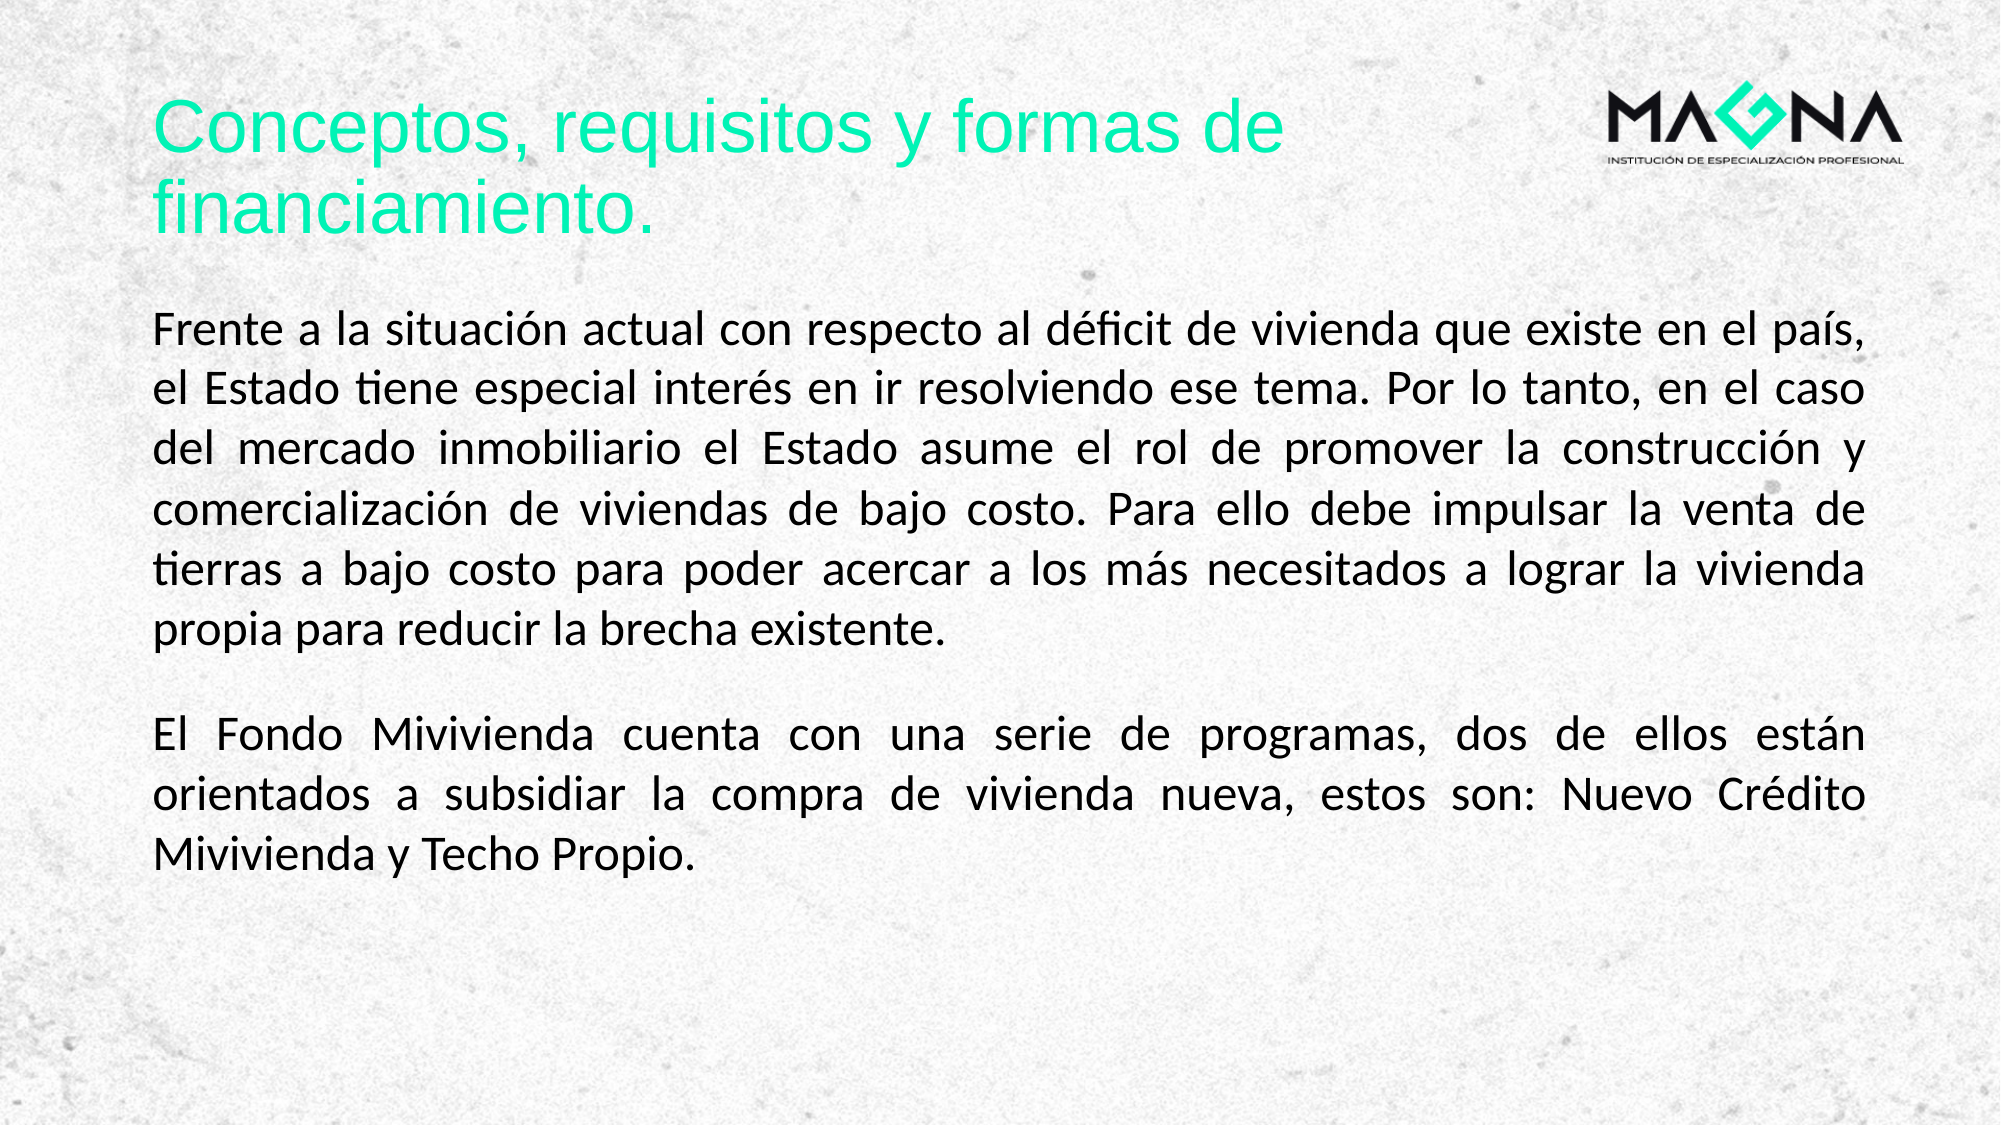

# Conceptos, requisitos y formas de financiamiento.
Frente a la situación actual con respecto al déficit de vivienda que existe en el país, el Estado tiene especial interés en ir resolviendo ese tema. Por lo tanto, en el caso del mercado inmobiliario el Estado asume el rol de promover la construcción y comercialización de viviendas de bajo costo. Para ello debe impulsar la venta de tierras a bajo costo para poder acercar a los más necesitados a lograr la vivienda propia para reducir la brecha existente.

El Fondo Mivivienda cuenta con una serie de programas, dos de ellos están orientados a subsidiar la compra de vivienda nueva, estos son: Nuevo Crédito Mivivienda y Techo Propio.